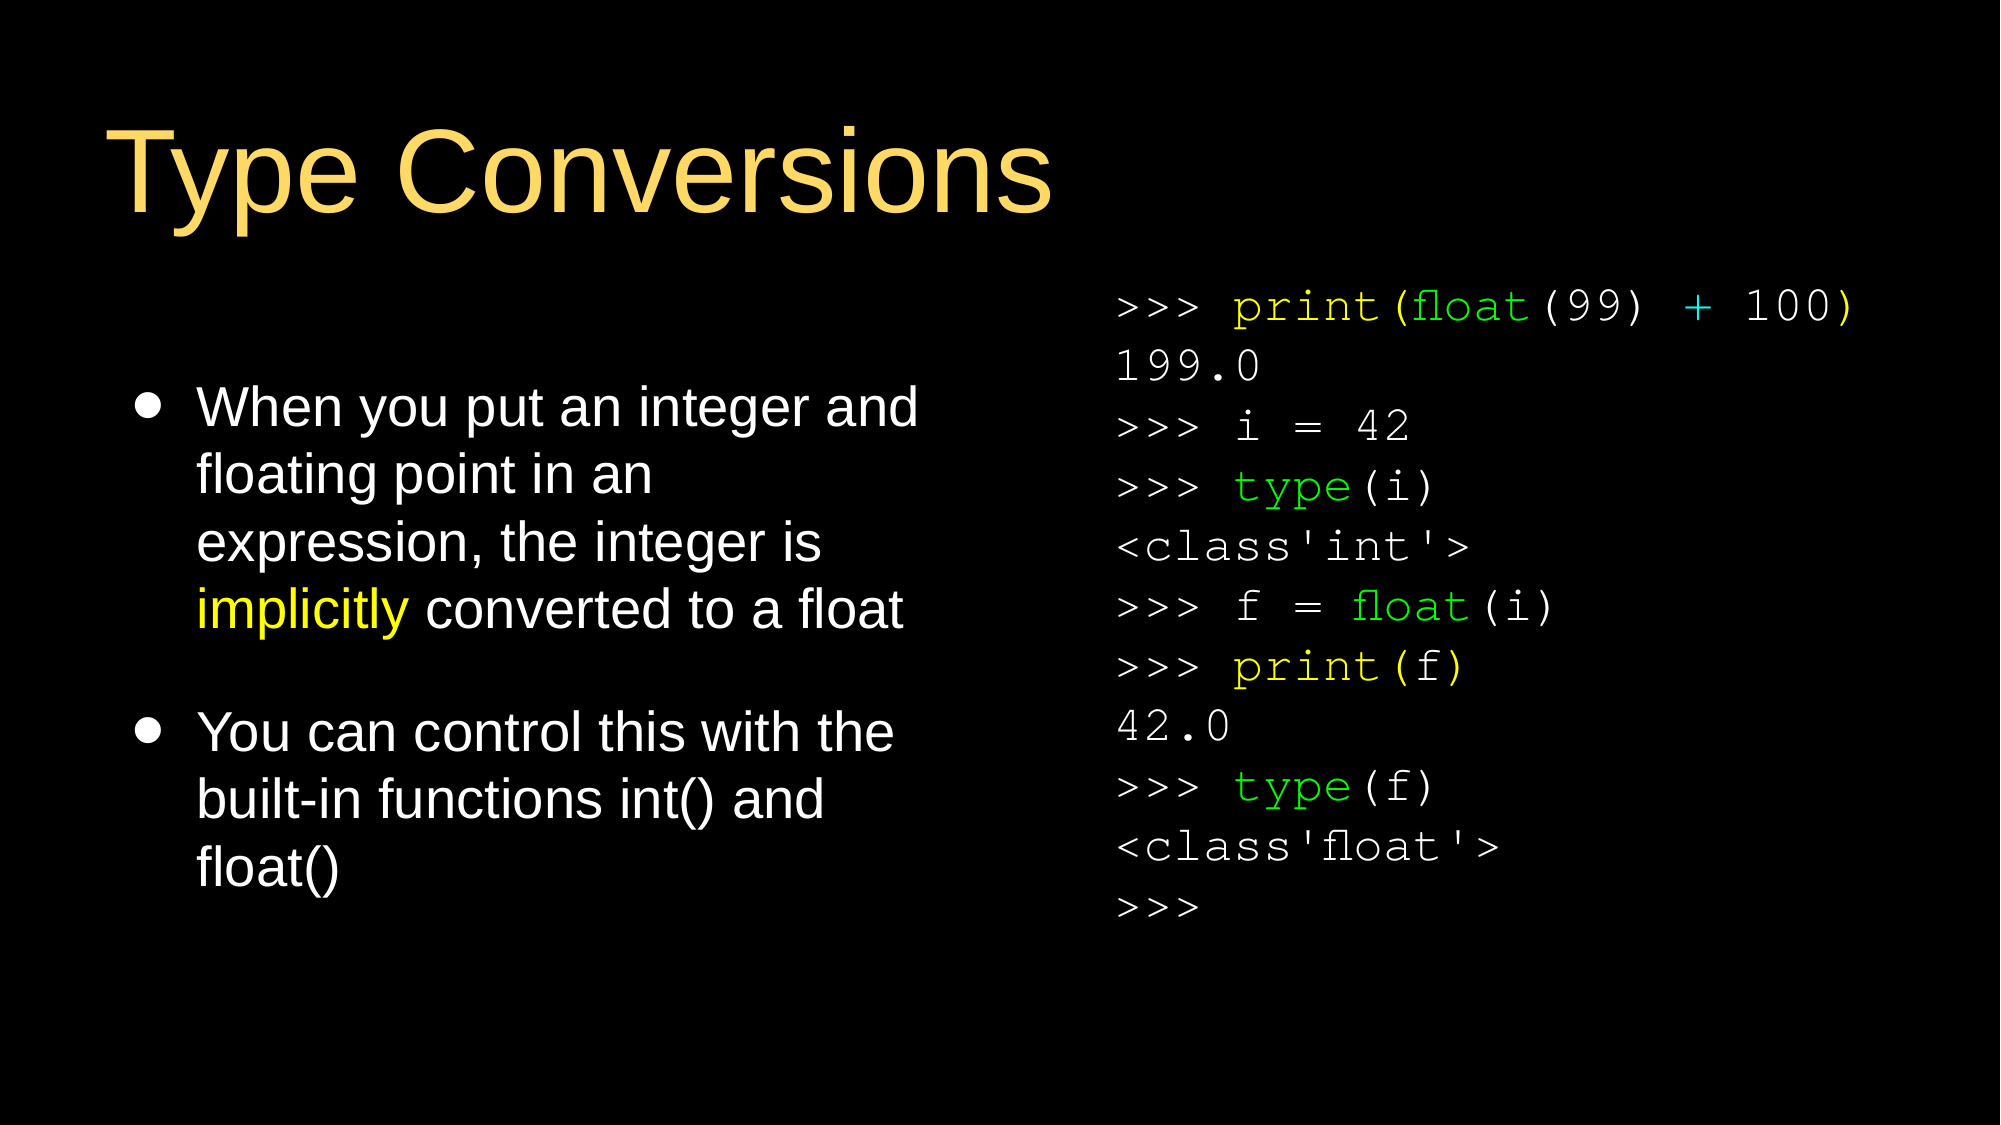

# Type Conversions
>>> print(float(99) + 100)
199.0
>>> i = 42
>>> type(i)
<class'int'>
>>> f = float(i)
>>> print(f)
42.0
>>> type(f)
<class'float'>
>>>
When you put an integer and floating point in an expression, the integer is implicitly converted to a float
You can control this with the built-in functions int() and float()